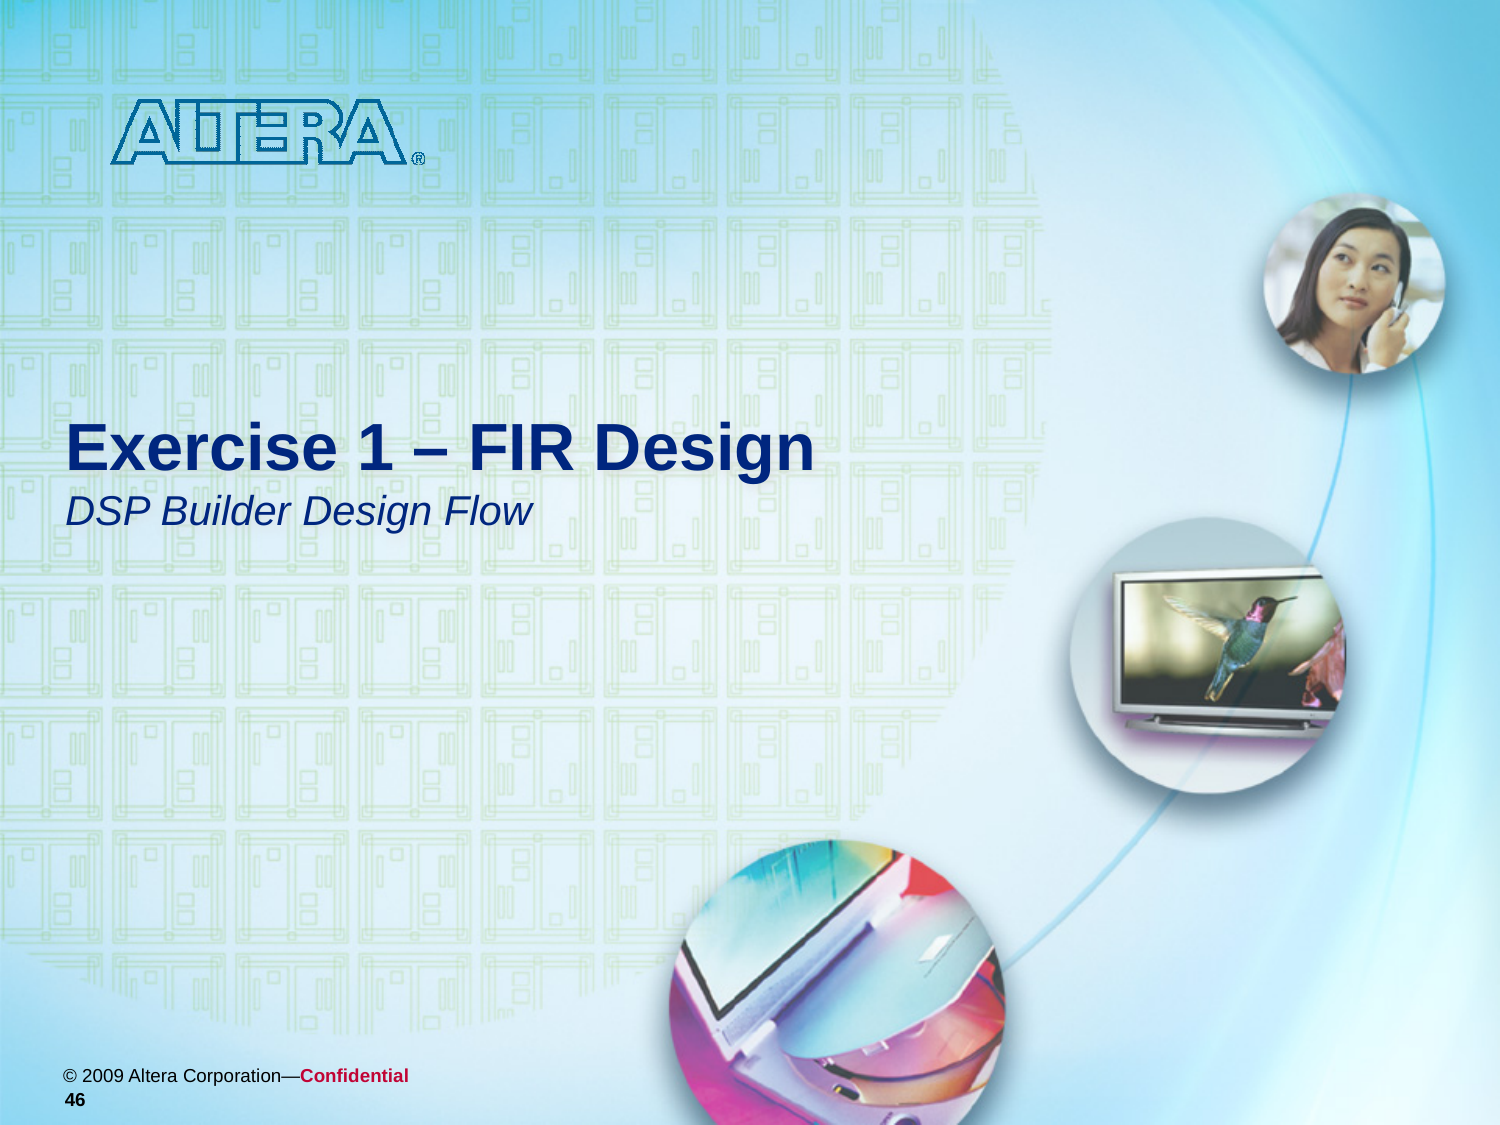

Exercise 1 – FIR Design
DSP Builder Design Flow